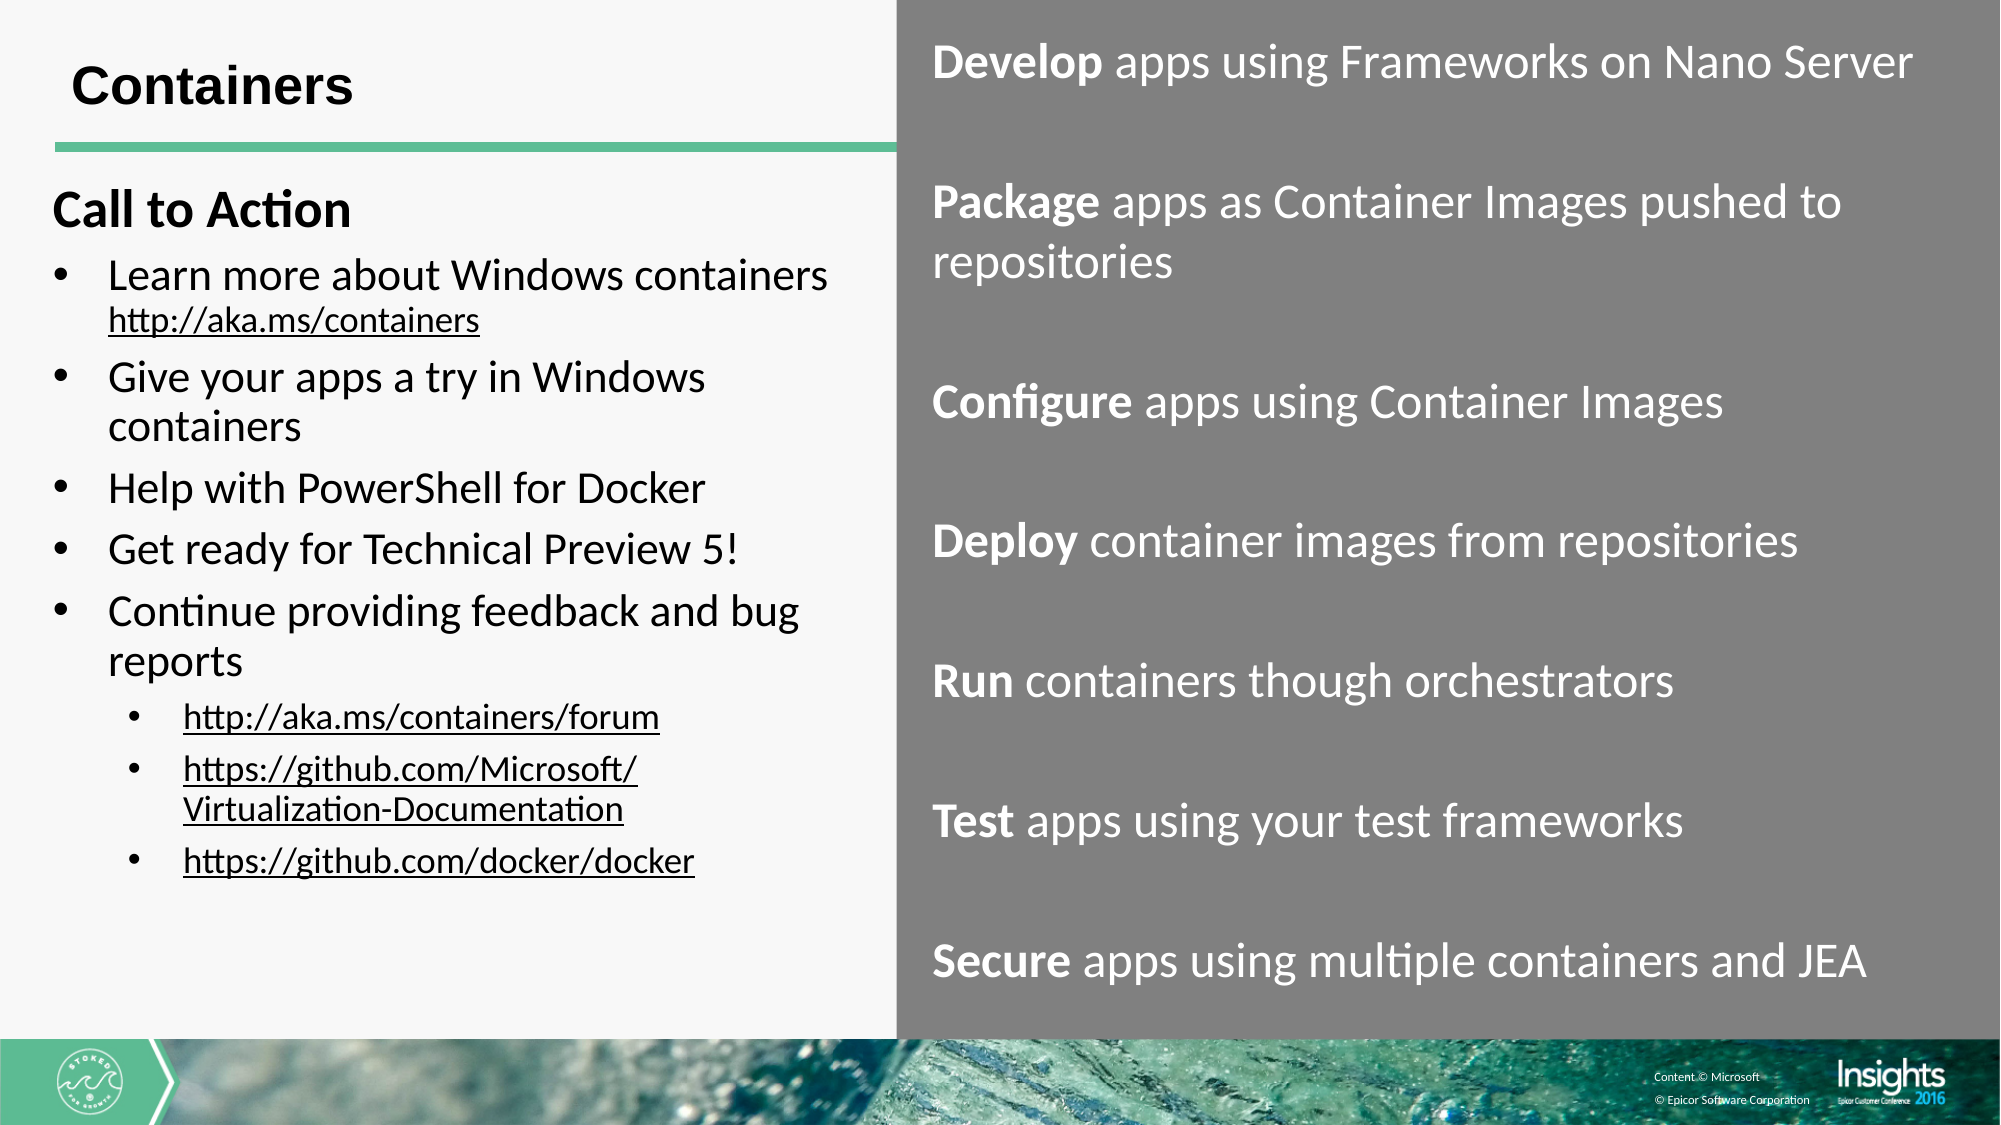

Develop apps using Frameworks on Nano Server

Package apps as Container Images pushed to repositories

Configure apps using Container Images

Deploy container images from repositories

Run containers though orchestrators

Test apps using your test frameworks

Secure apps using multiple containers and JEA
# Containers
Call to Action
Learn more about Windows containers http://aka.ms/containers
Give your apps a try in Windows containers
Help with PowerShell for Docker
Get ready for Technical Preview 5!
Continue providing feedback and bug reports
http://aka.ms/containers/forum
https://github.com/Microsoft/
Virtualization-Documentation
https://github.com/docker/docker
Content © Microsoft